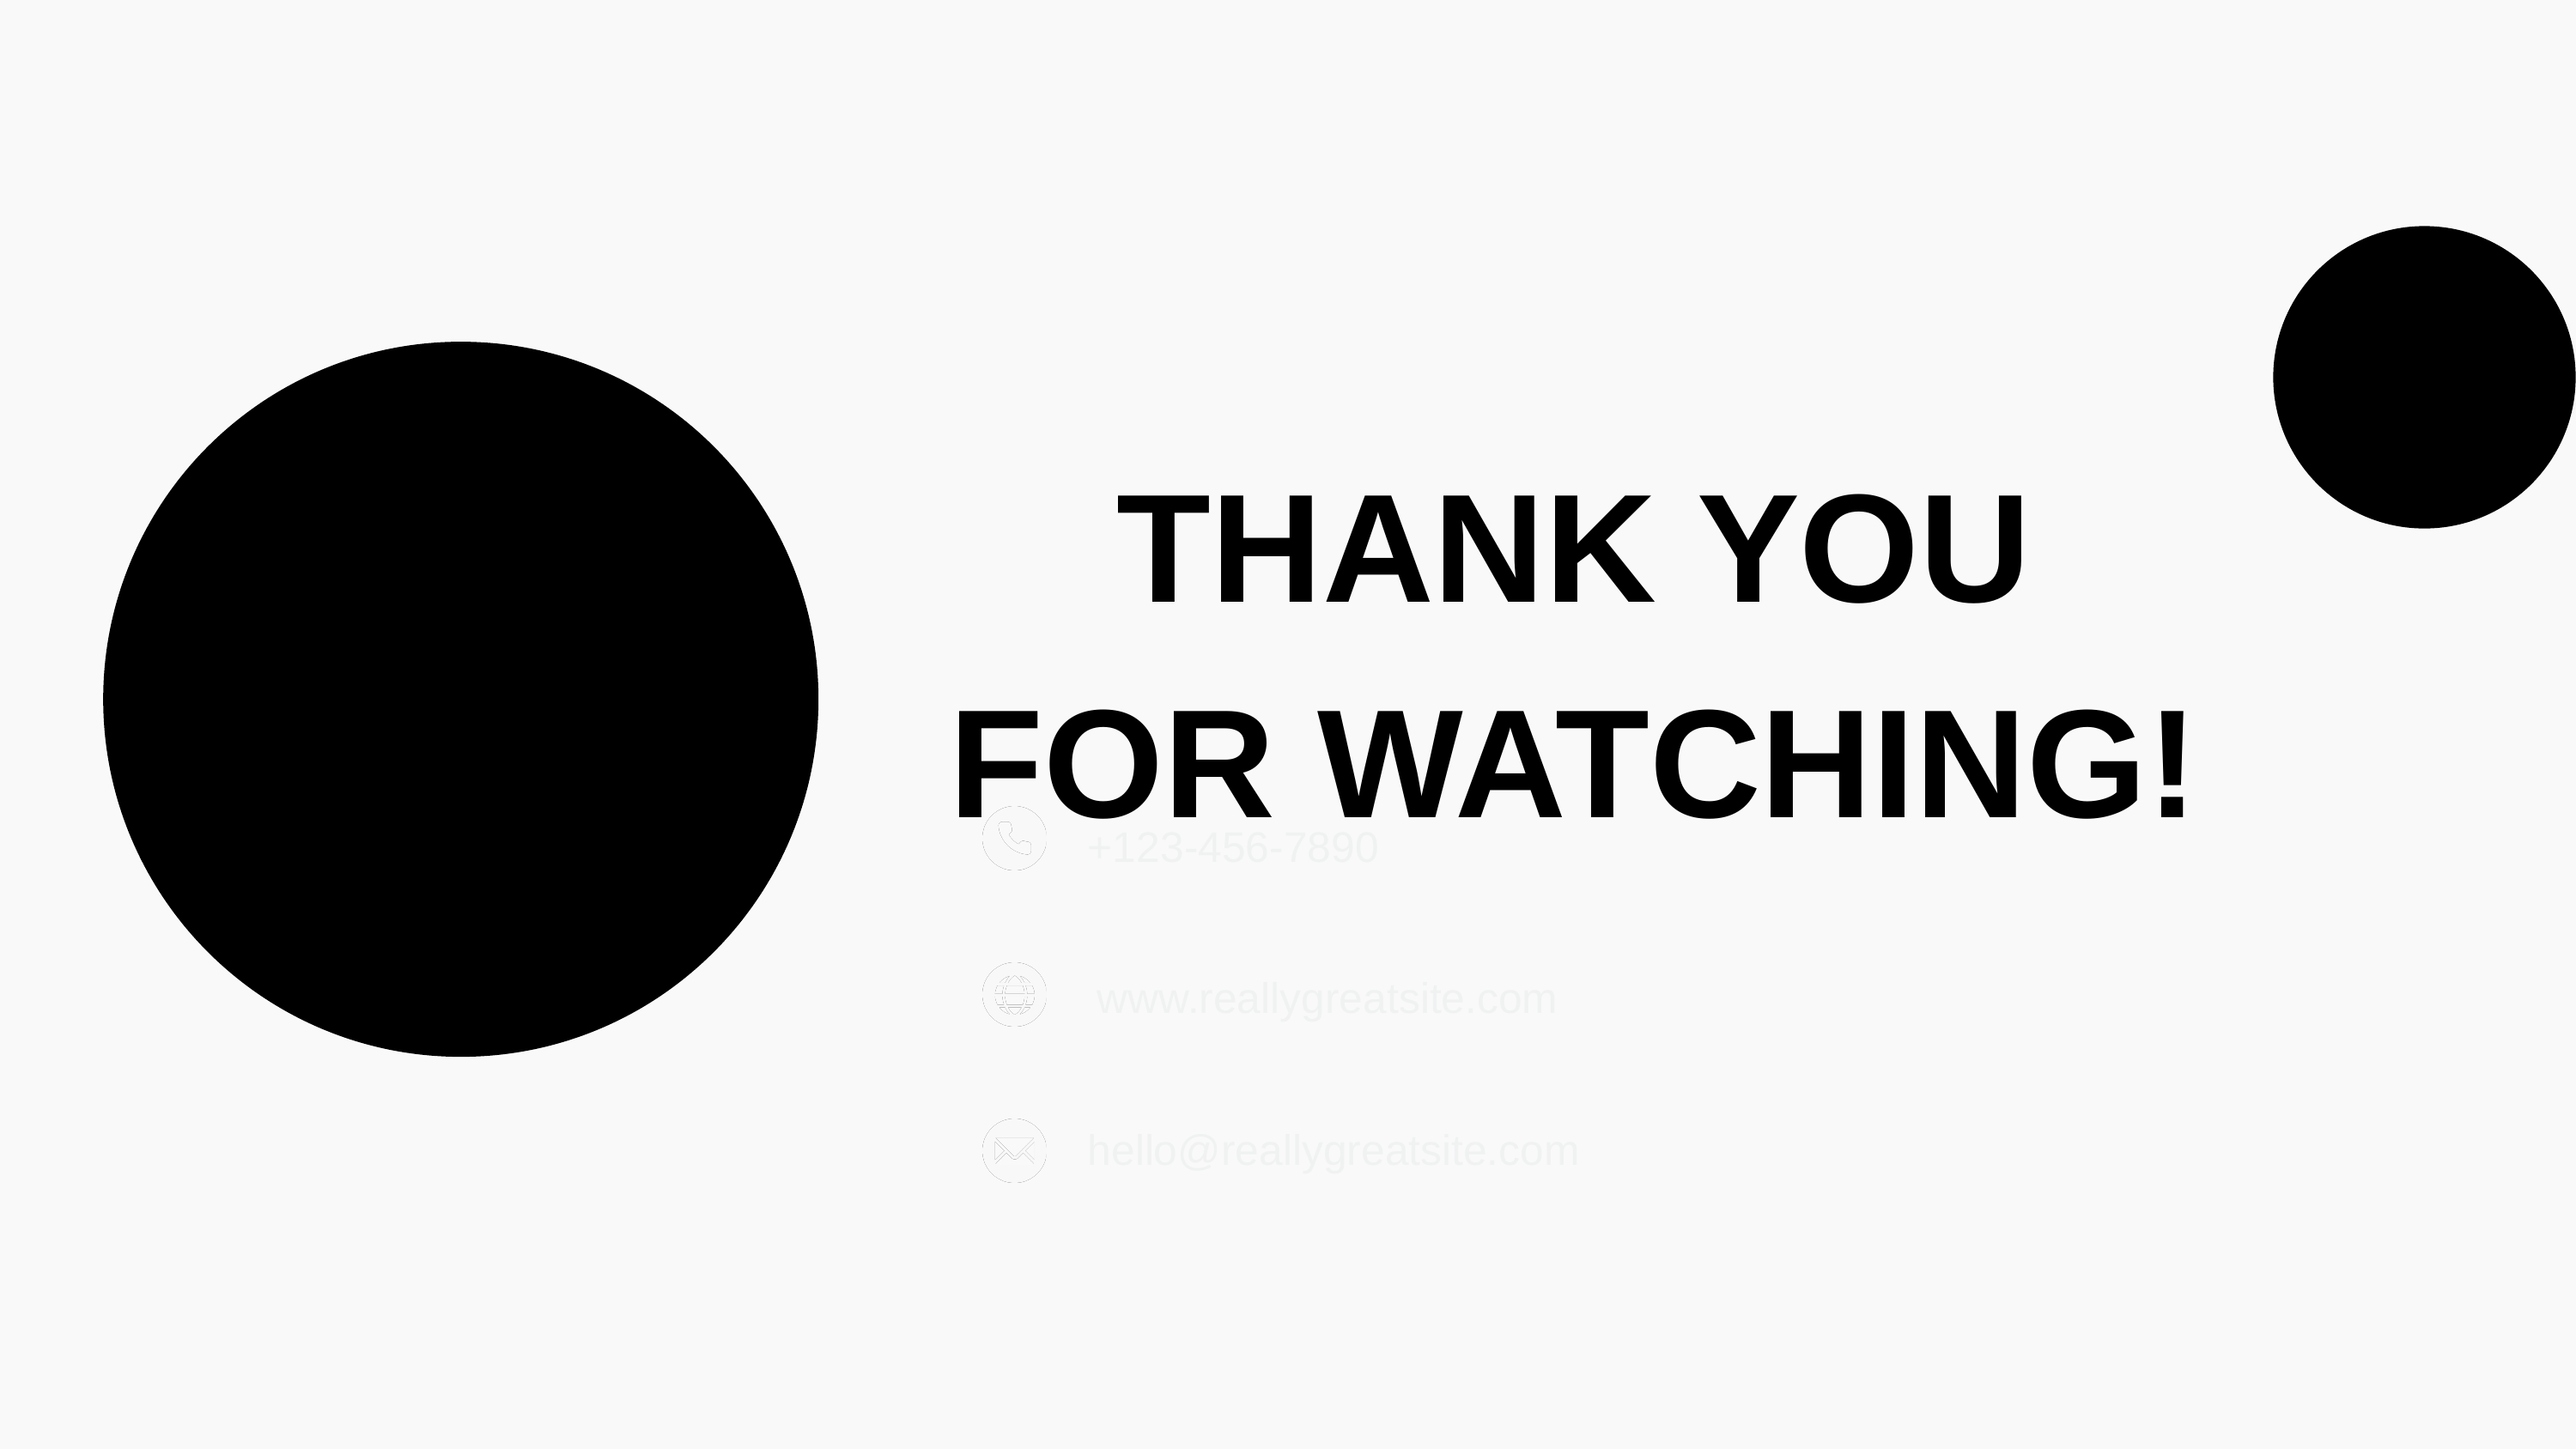

THANK YOU
FOR WATCHING!

+123-456-7890
www.reallygreatsite.com

hello@reallygreatsite.com